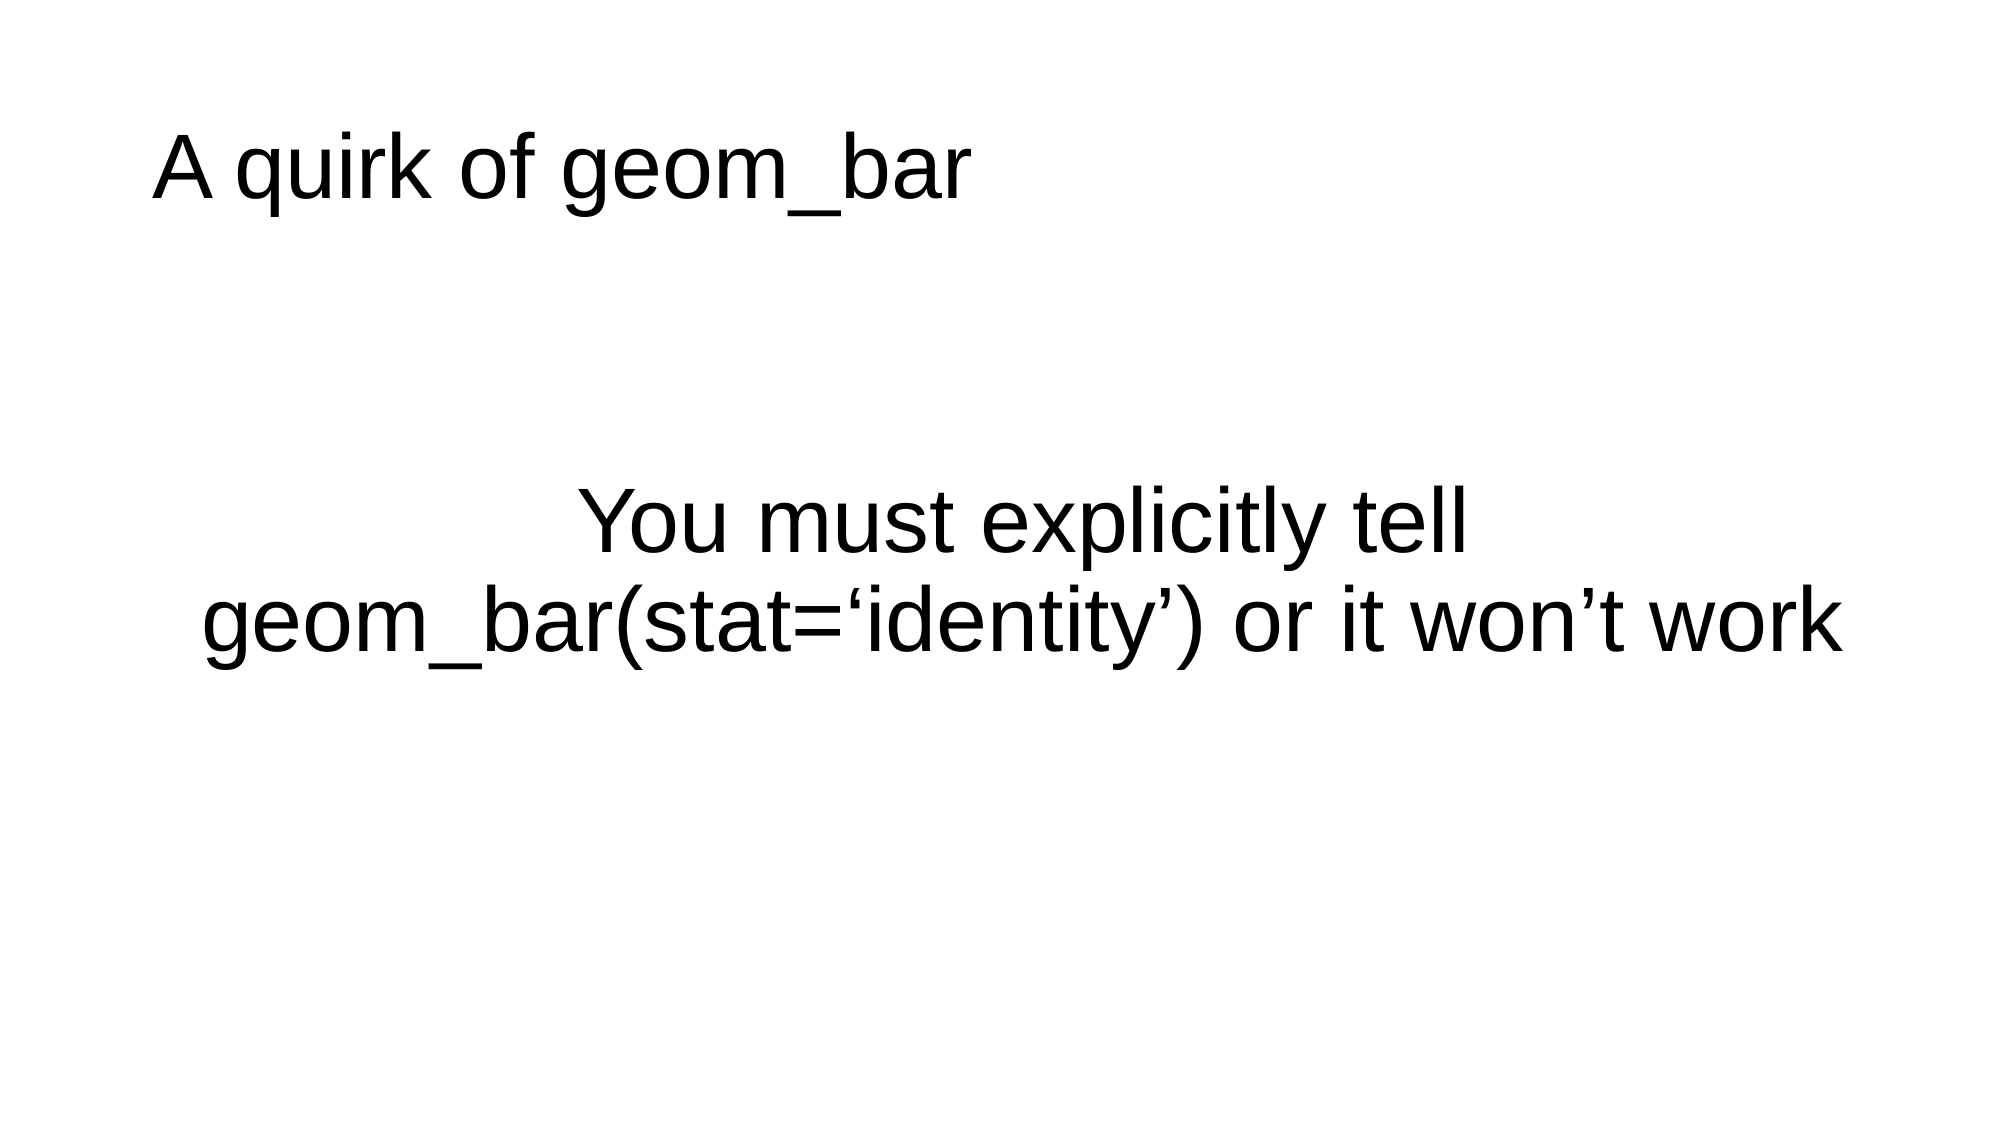

# A quirk of geom_bar
You must explicitly tell geom_bar(stat=‘identity’) or it won’t work